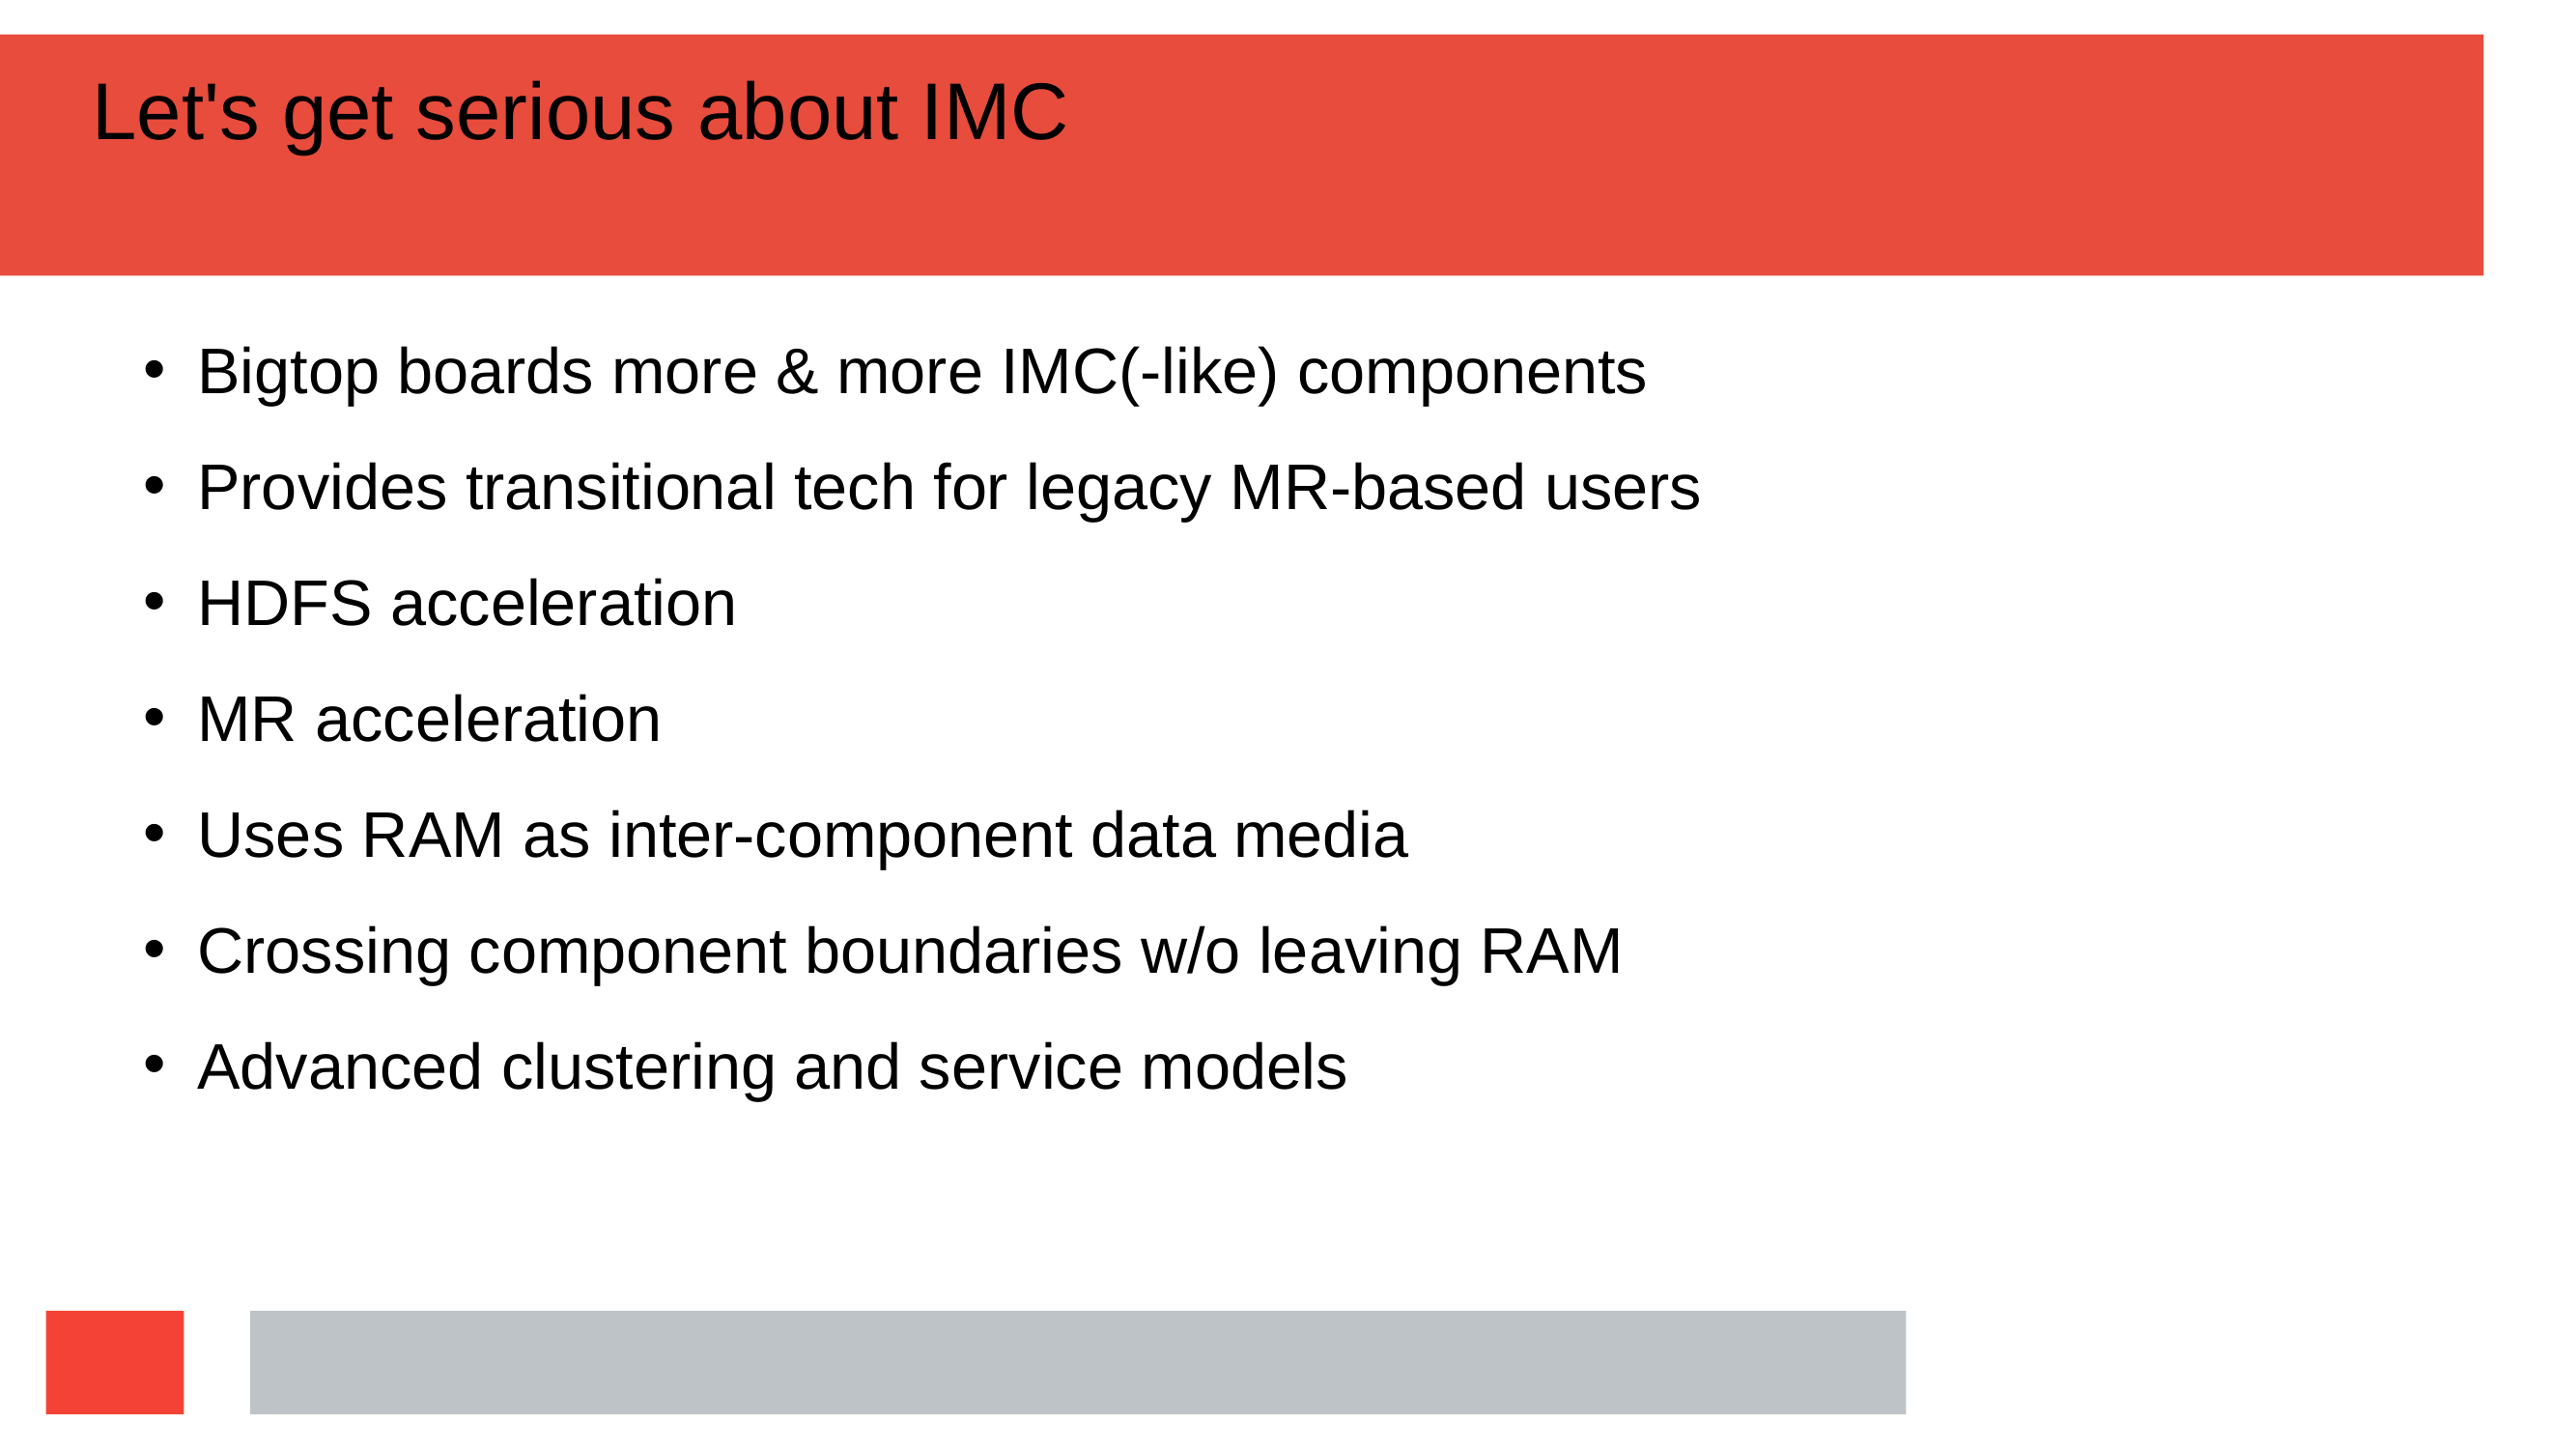

Let's get serious about IMC
Bigtop boards more & more IMC(-like) components
Provides transitional tech for legacy MR-based users
HDFS acceleration
MR acceleration
Uses RAM as inter-component data media
Crossing component boundaries w/o leaving RAM
Advanced clustering and service models